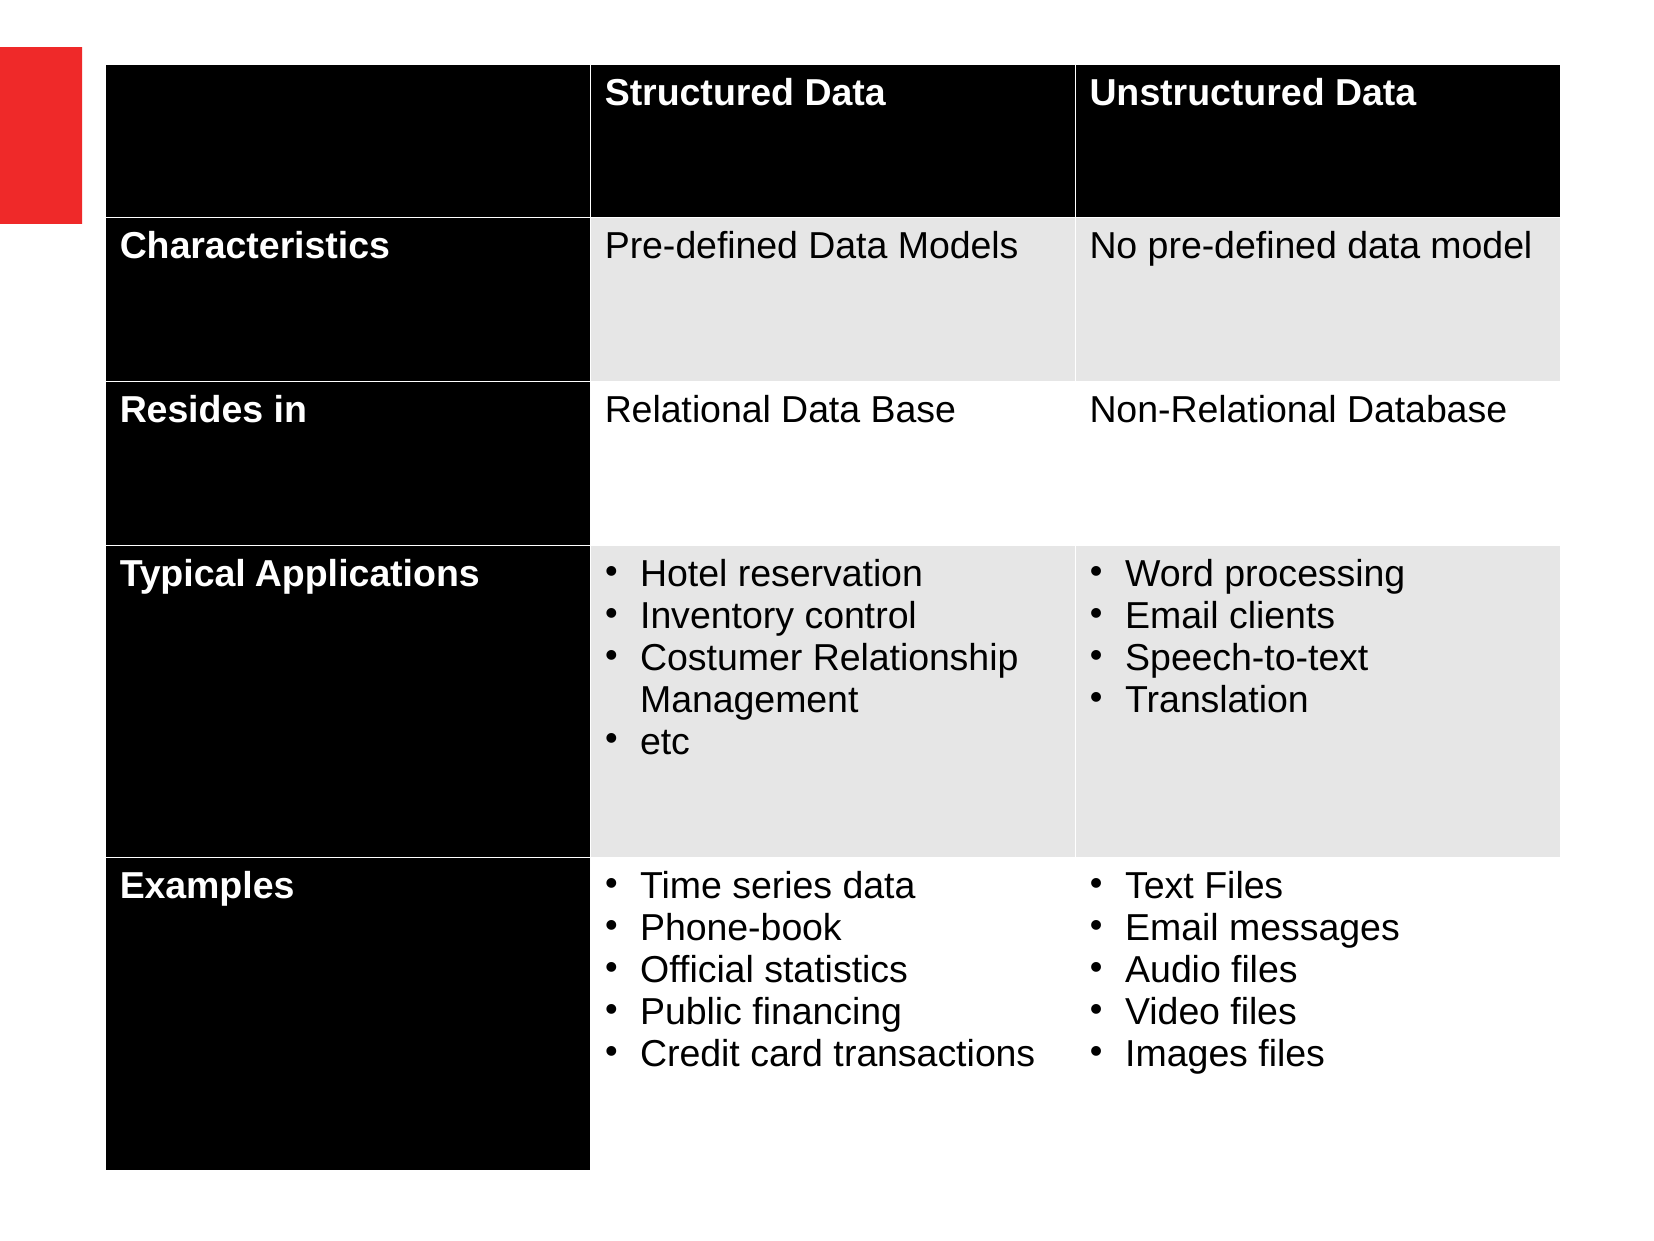

|  | Structured Data | Unstructured Data |
| --- | --- | --- |
| Characteristics | Pre-defined Data Models | No pre-defined data model |
| Resides in | Relational Data Base | Non-Relational Database |
| Typical Applications | Hotel reservation Inventory control Costumer Relationship Management etc | Word processing Email clients Speech-to-text Translation |
| Examples | Time series data Phone-book Official statistics Public financing Credit card transactions | Text Files Email messages Audio files Video files Images files |